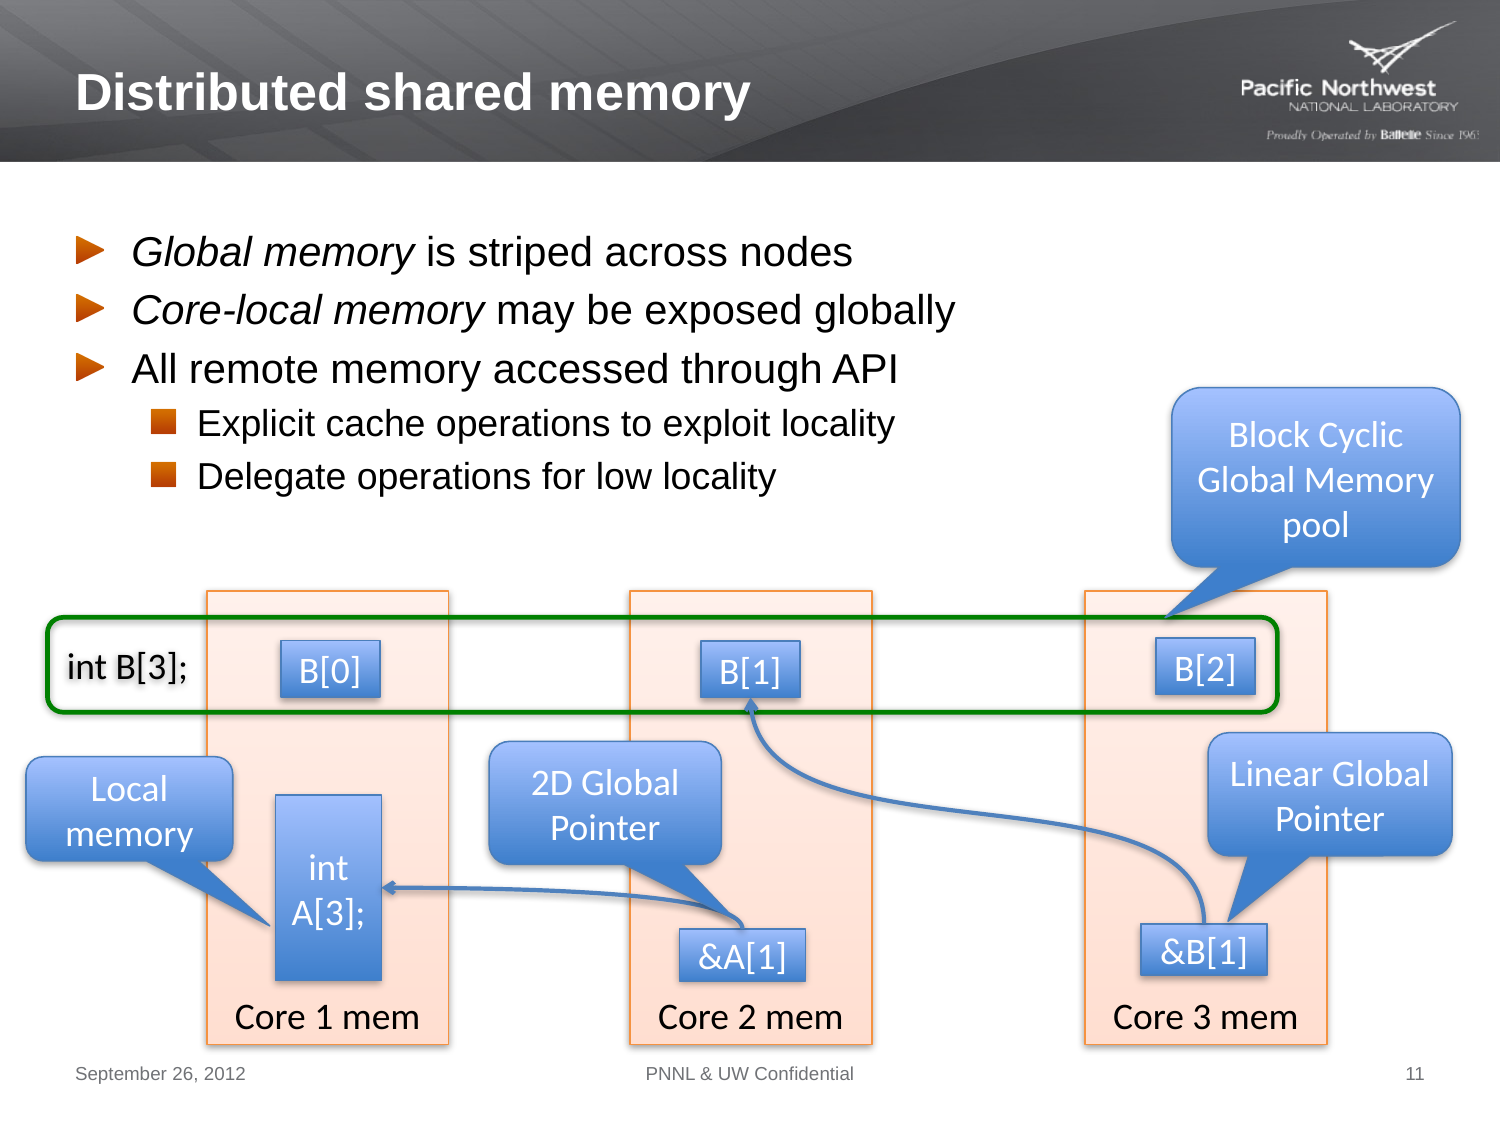

# Distributed shared memory
Global memory is striped across nodes
Core-local memory may be exposed globally
All remote memory accessed through API
Explicit cache operations to exploit locality
Delegate operations for low locality

Block Cyclic Global Memory pool
Core 1 mem
Core 2 mem
Core 3 mem
int B[3];
B[2]
B[0]
B[1]
Linear Global Pointer
2D Global Pointer
Local memory
int A[3];
&B[1]
&A[1]
September 26, 2012
PNNL & UW Confidential
11